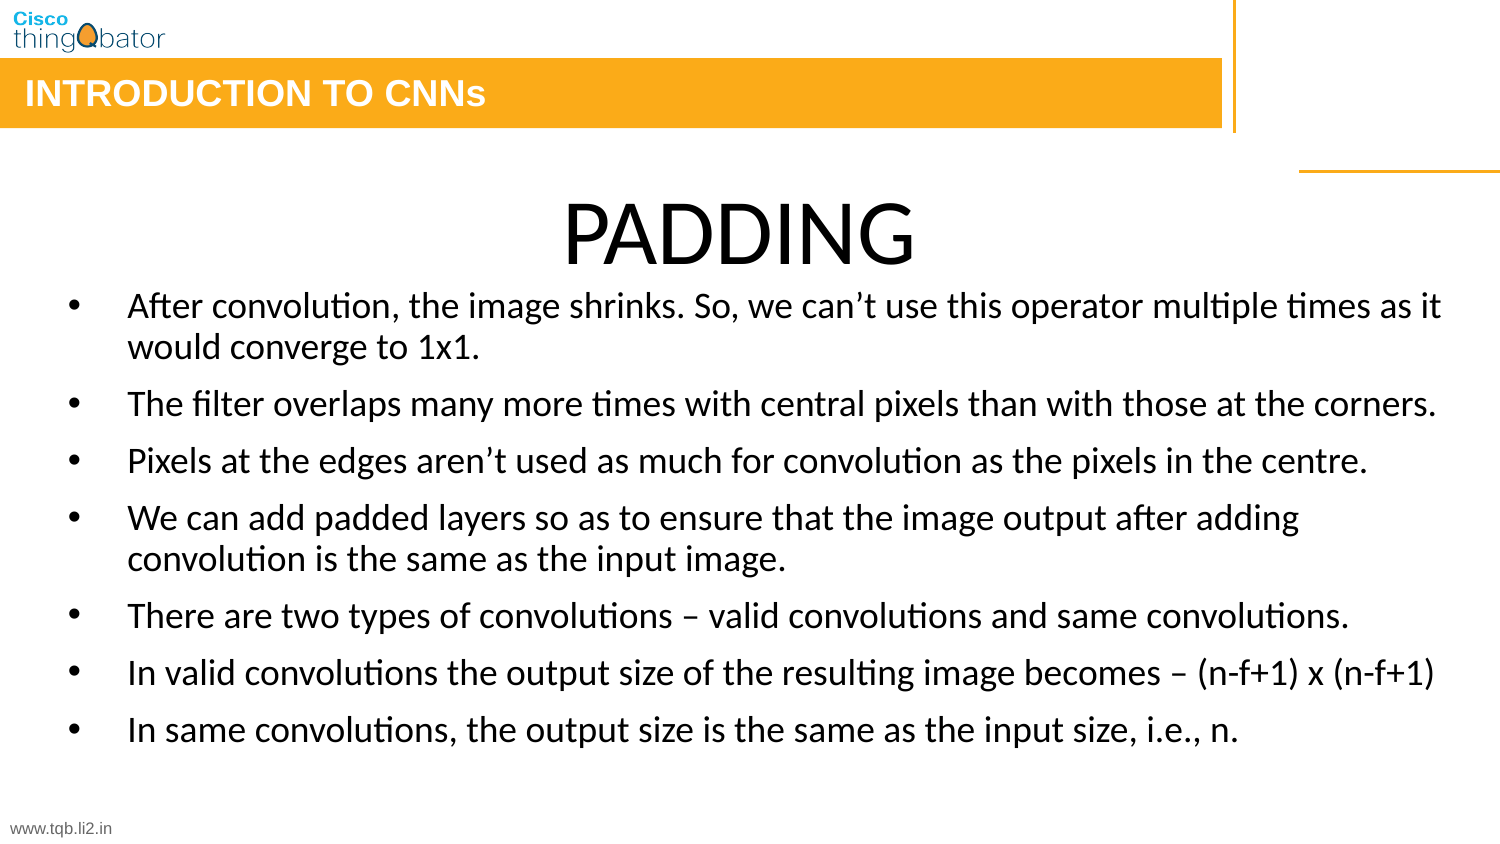

INTRODUCTION TO CNNs
# PADDING
After convolution, the image shrinks. So, we can’t use this operator multiple times as it would converge to 1x1.
The filter overlaps many more times with central pixels than with those at the corners.
Pixels at the edges aren’t used as much for convolution as the pixels in the centre.
We can add padded layers so as to ensure that the image output after adding convolution is the same as the input image.
There are two types of convolutions – valid convolutions and same convolutions.
In valid convolutions the output size of the resulting image becomes – (n-f+1) x (n-f+1)
In same convolutions, the output size is the same as the input size, i.e., n.